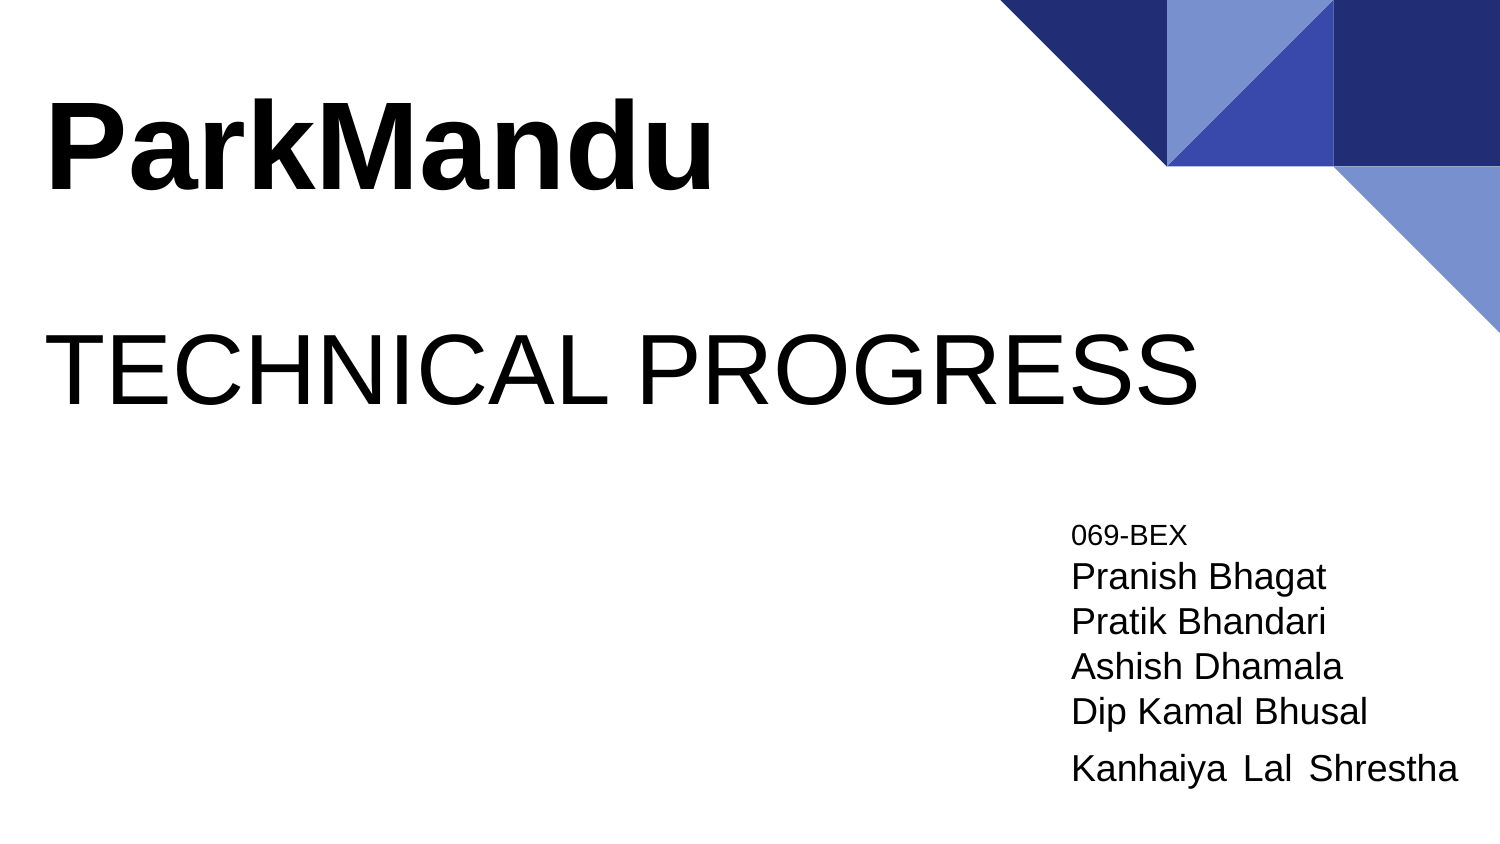

ParkMandu
TECHNICAL PROGRESS
069-BEX
Pranish Bhagat
Pratik Bhandari
Ashish Dhamala
Dip Kamal Bhusal
Kanhaiya Lal Shrestha